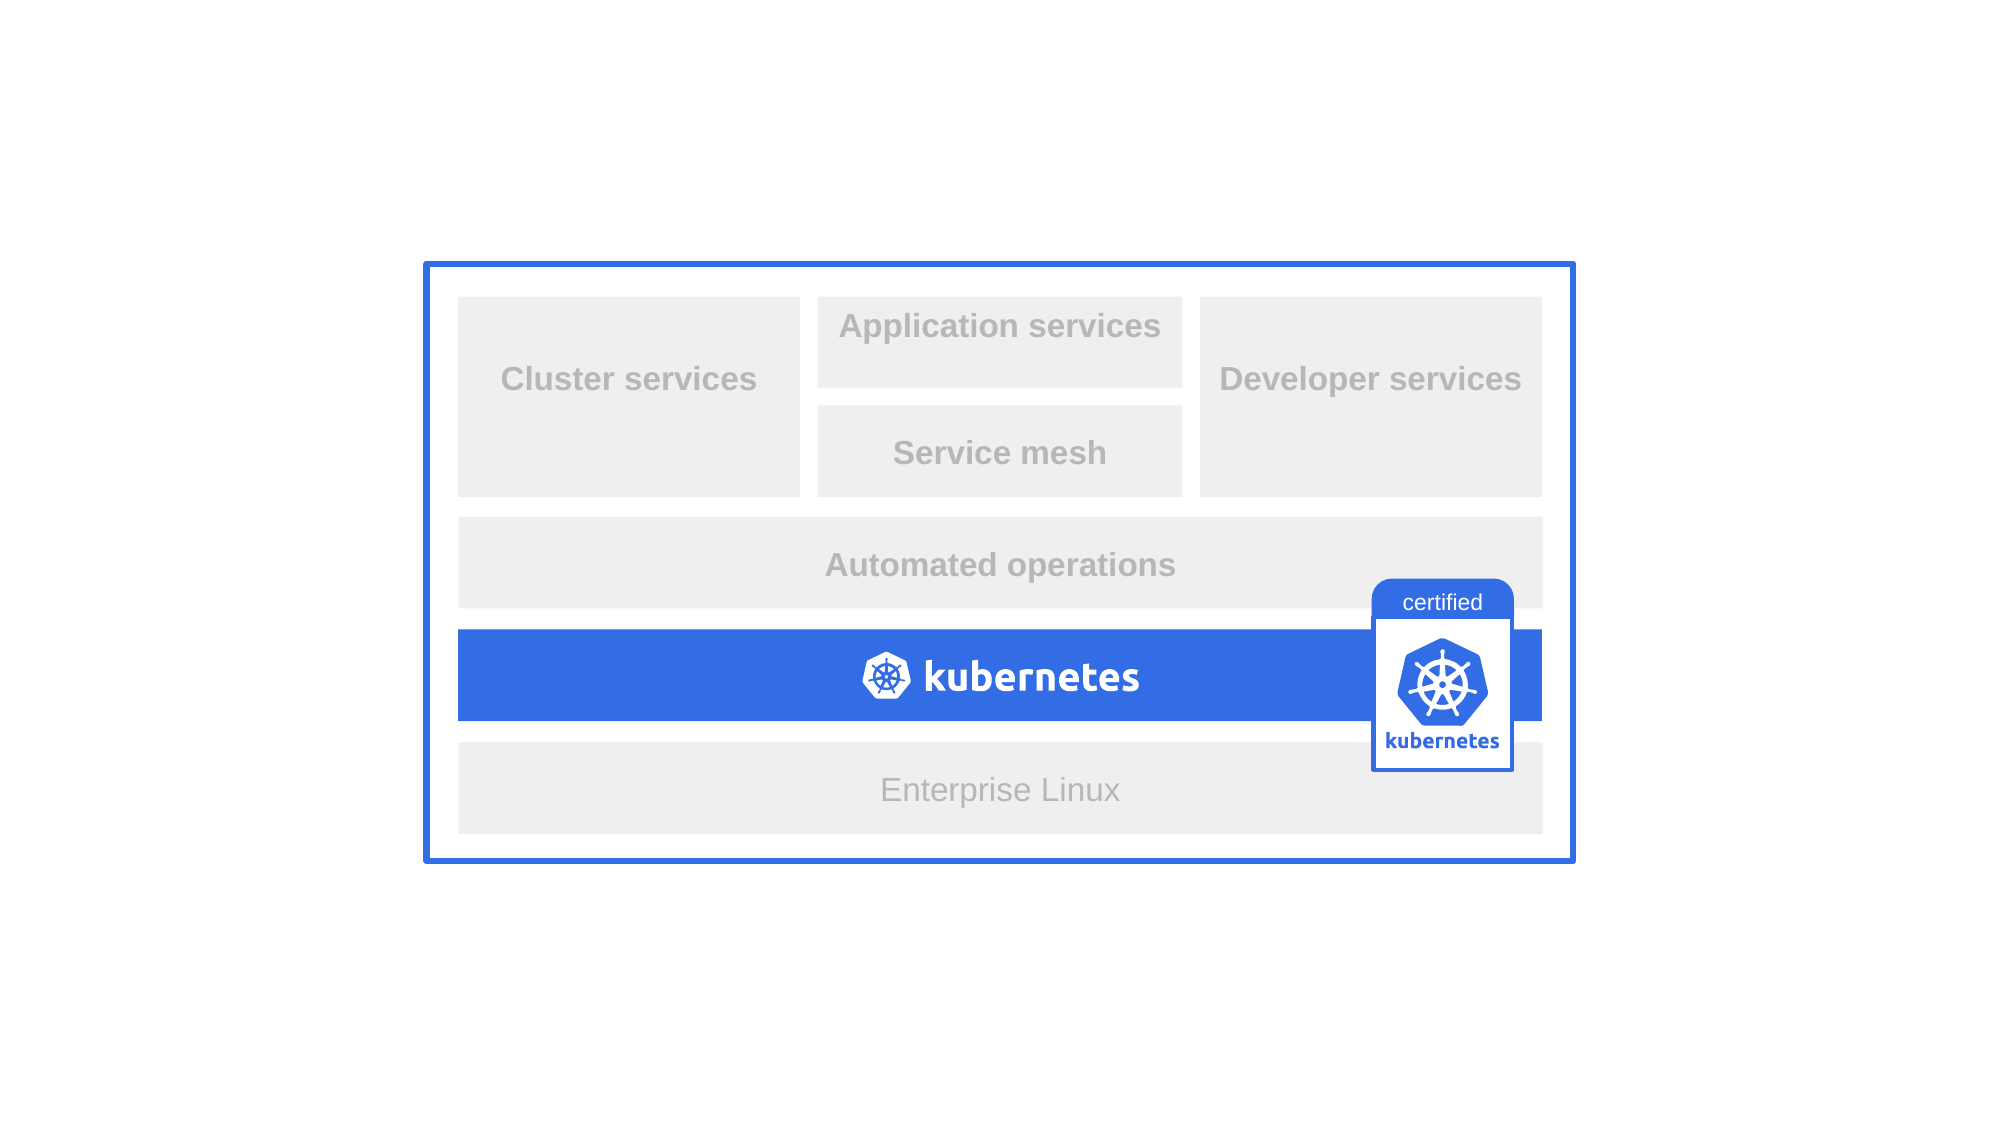

Cluster services
Developer services

Application services

Service mesh
Automated operations
certified

Enterprise Linux